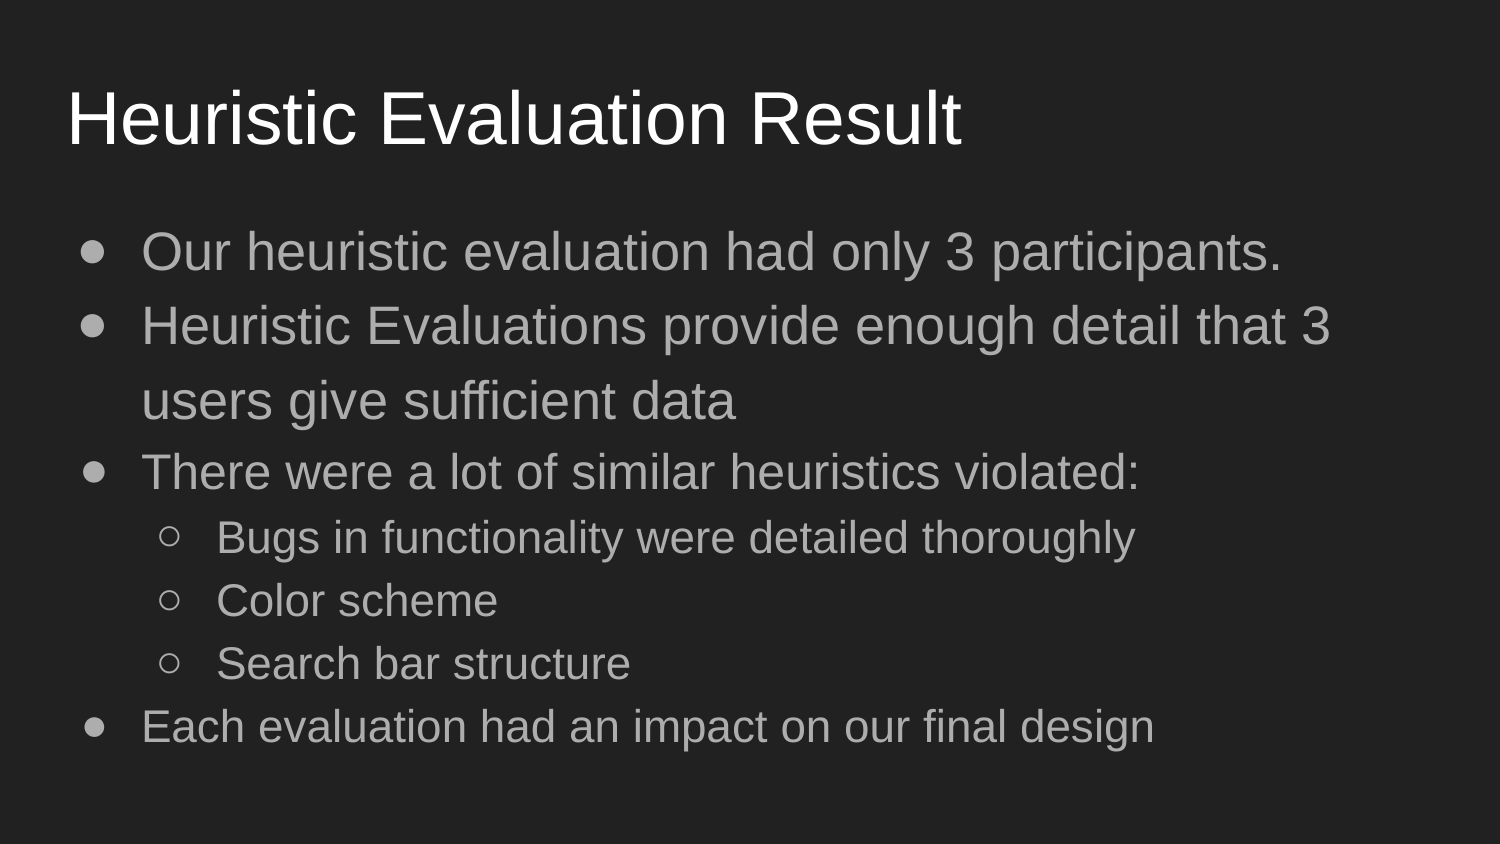

# Heuristic Evaluation Result
Our heuristic evaluation had only 3 participants.
Heuristic Evaluations provide enough detail that 3 users give sufficient data
There were a lot of similar heuristics violated:
Bugs in functionality were detailed thoroughly
Color scheme
Search bar structure
Each evaluation had an impact on our final design